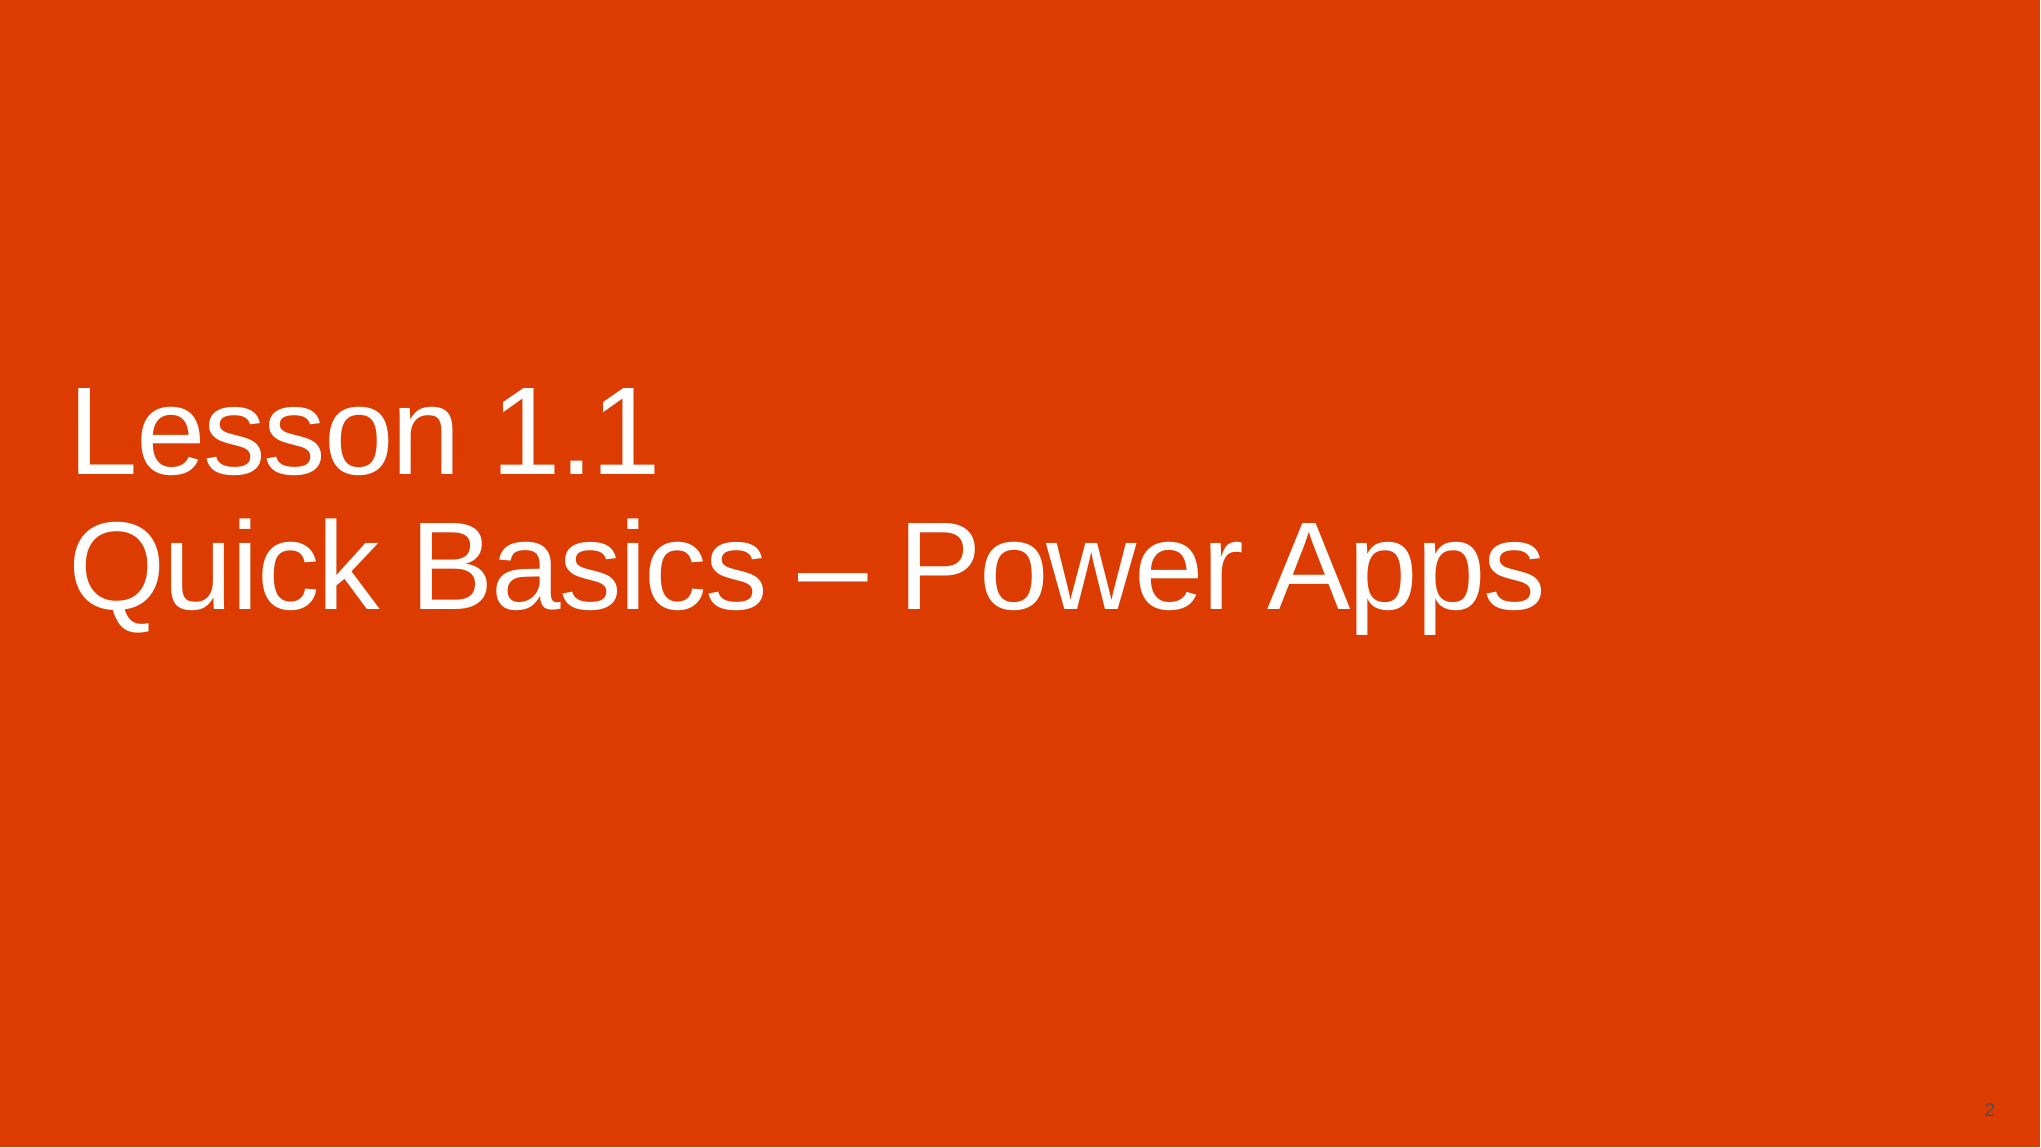

# Lesson 1.1 Quick Basics – Power Apps
2